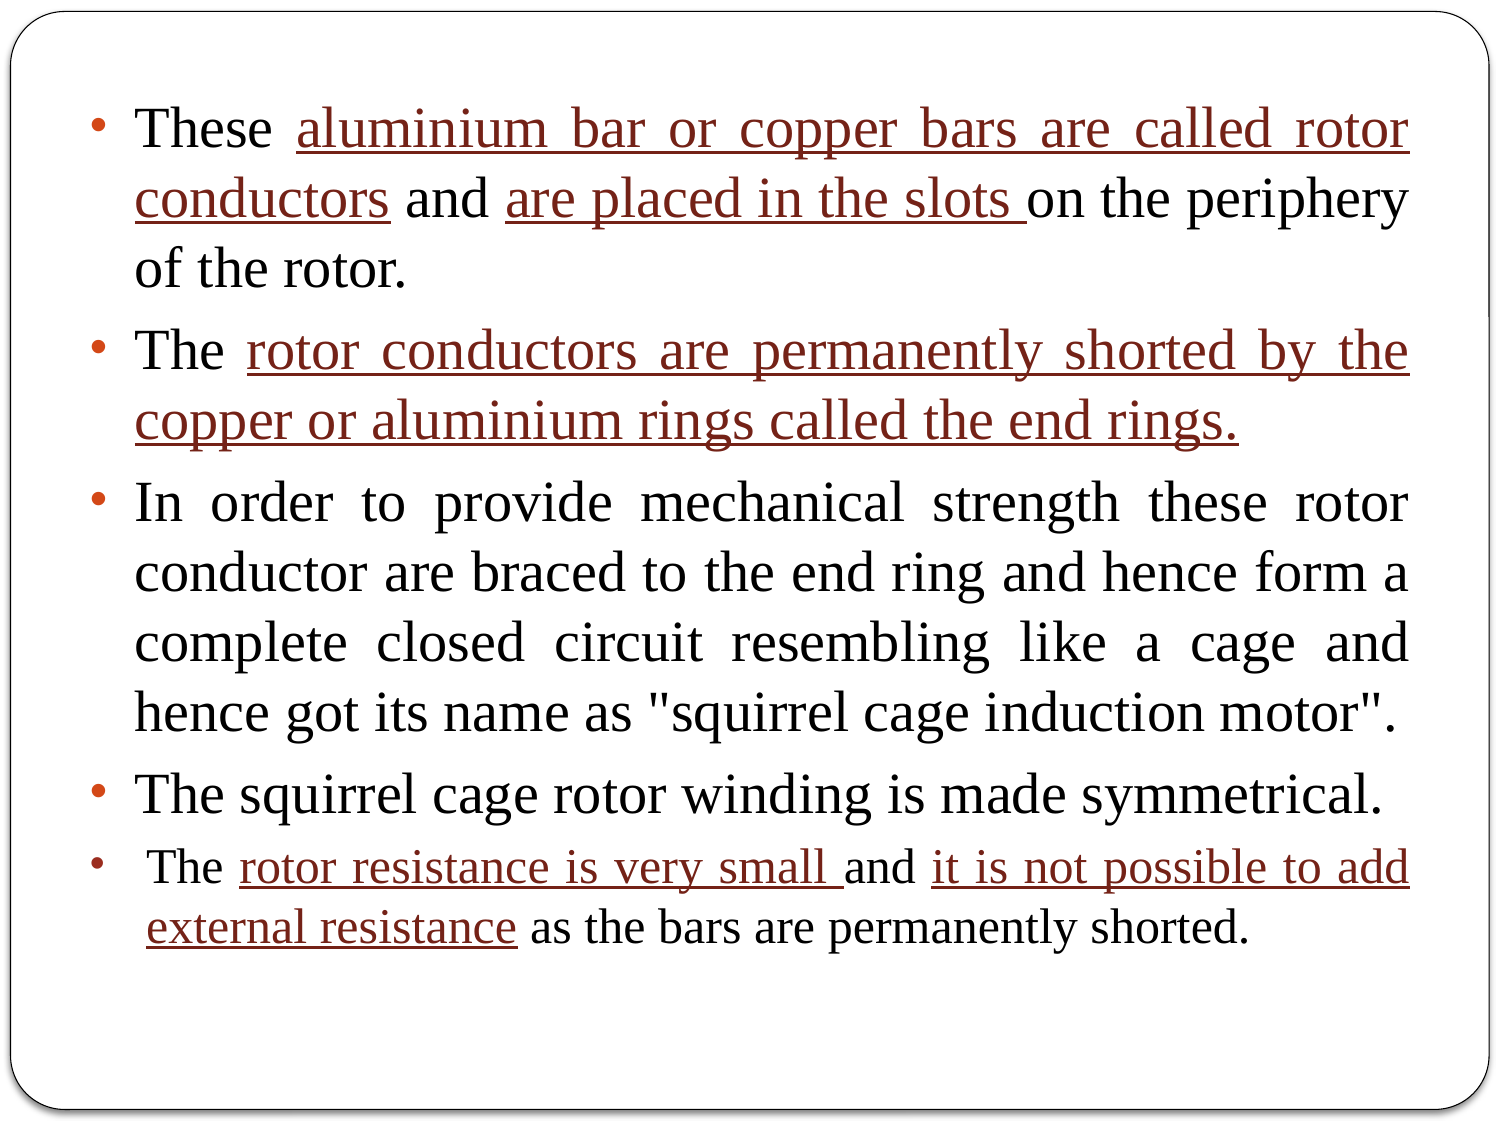

These aluminium bar or copper bars are called rotor conductors and are placed in the slots on the periphery of the rotor.
The rotor conductors are permanently shorted by the copper or aluminium rings called the end rings.
In order to provide mechanical strength these rotor conductor are braced to the end ring and hence form a complete closed circuit resembling like a cage and hence got its name as "squirrel cage induction motor".
The squirrel cage rotor winding is made symmetrical.
The rotor resistance is very small and it is not possible to add external resistance as the bars are permanently shorted.